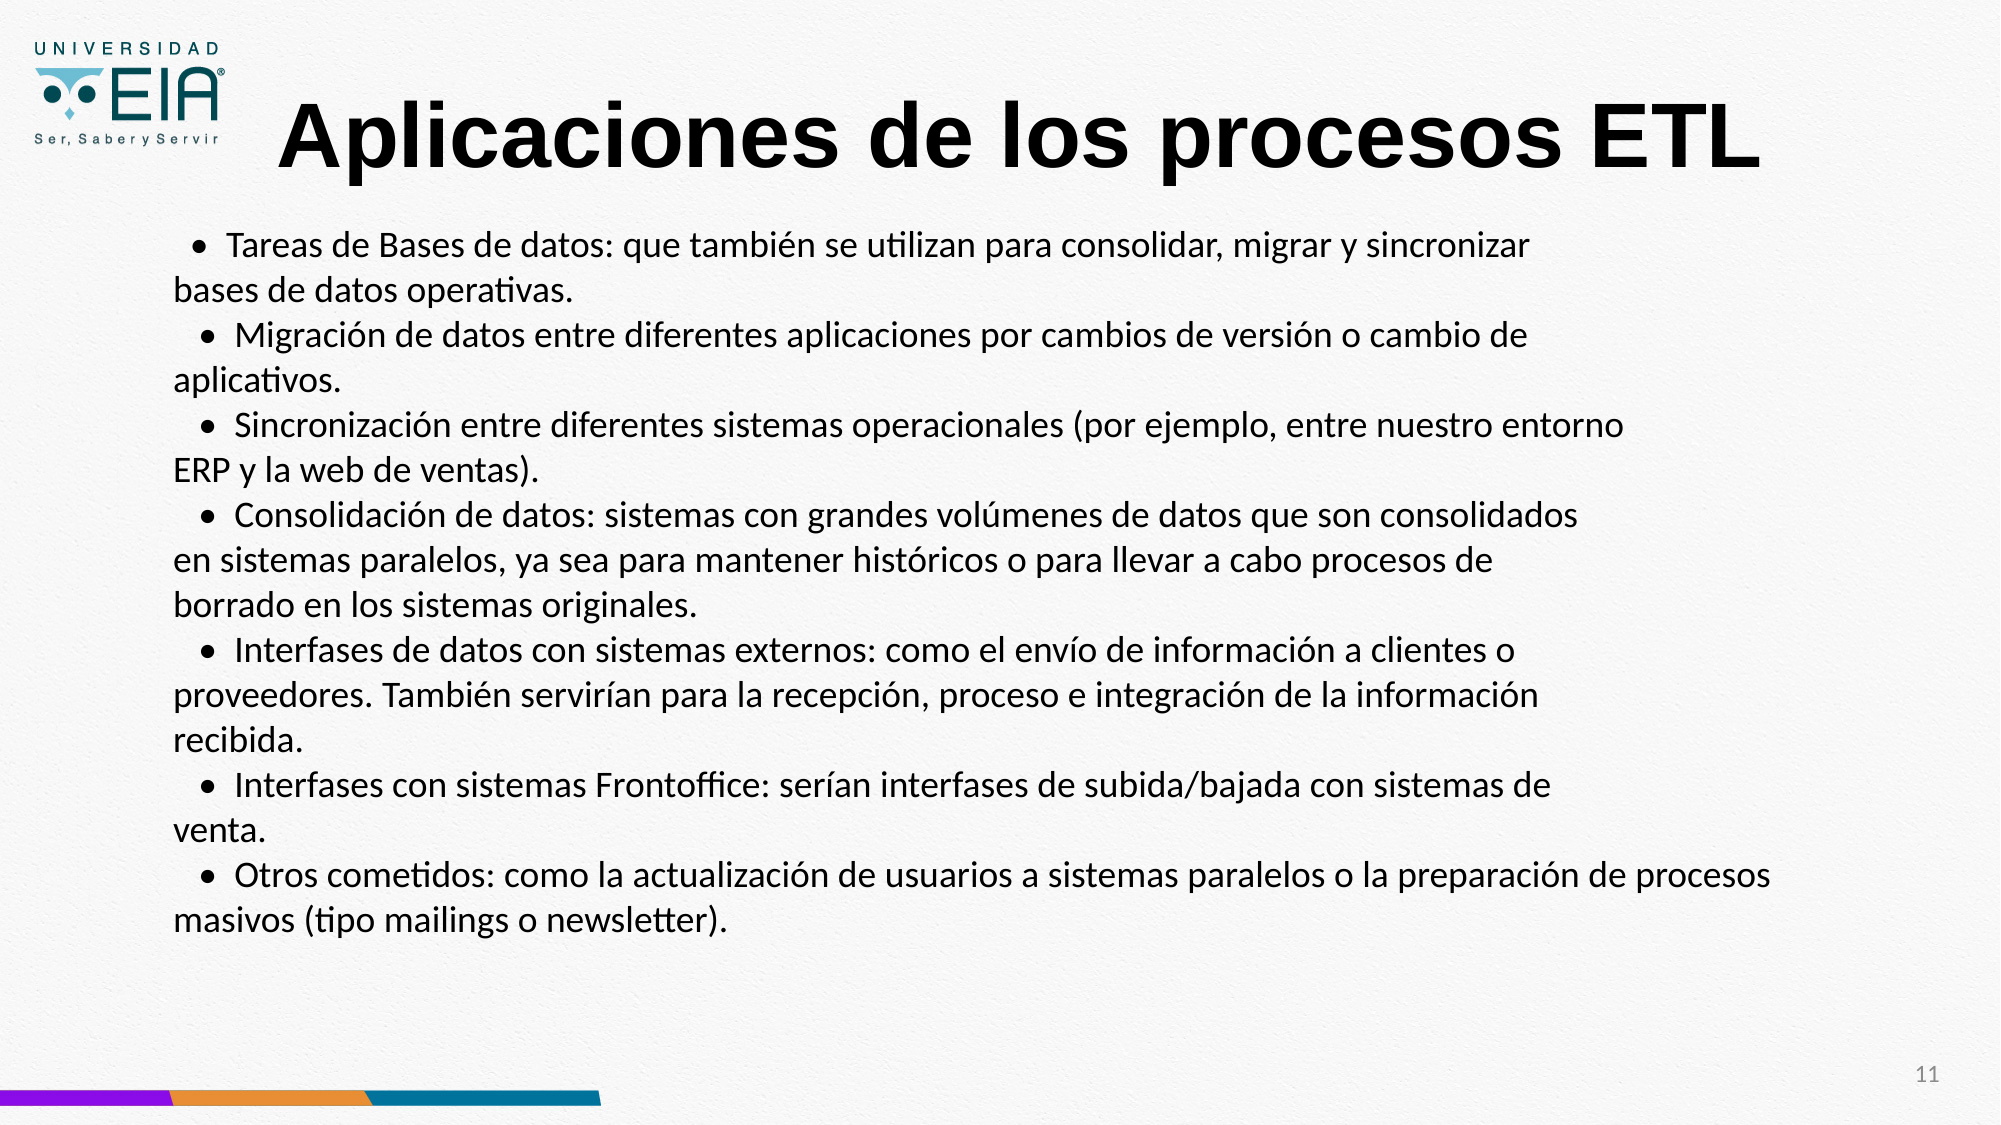

# Aplicaciones de los procesos ETL
  •  Tareas de Bases de datos: que también se utilizan para consolidar, migrar y sincronizar
bases de datos operativas.
   •  Migración de datos entre diferentes aplicaciones por cambios de versión o cambio de
aplicativos.
   •  Sincronización entre diferentes sistemas operacionales (por ejemplo, entre nuestro entorno
ERP y la web de ventas).
   •  Consolidación de datos: sistemas con grandes volúmenes de datos que son consolidados
en sistemas paralelos, ya sea para mantener históricos o para llevar a cabo procesos de
borrado en los sistemas originales.
   •  Interfases de datos con sistemas externos: como el envío de información a clientes o
proveedores. También servirían para la recepción, proceso e integración de la información
recibida.
   •  Interfases con sistemas Frontoffice: serían interfases de subida/bajada con sistemas de
venta.
   •  Otros cometidos: como la actualización de usuarios a sistemas paralelos o la preparación de procesos masivos (tipo mailings o newsletter).
11